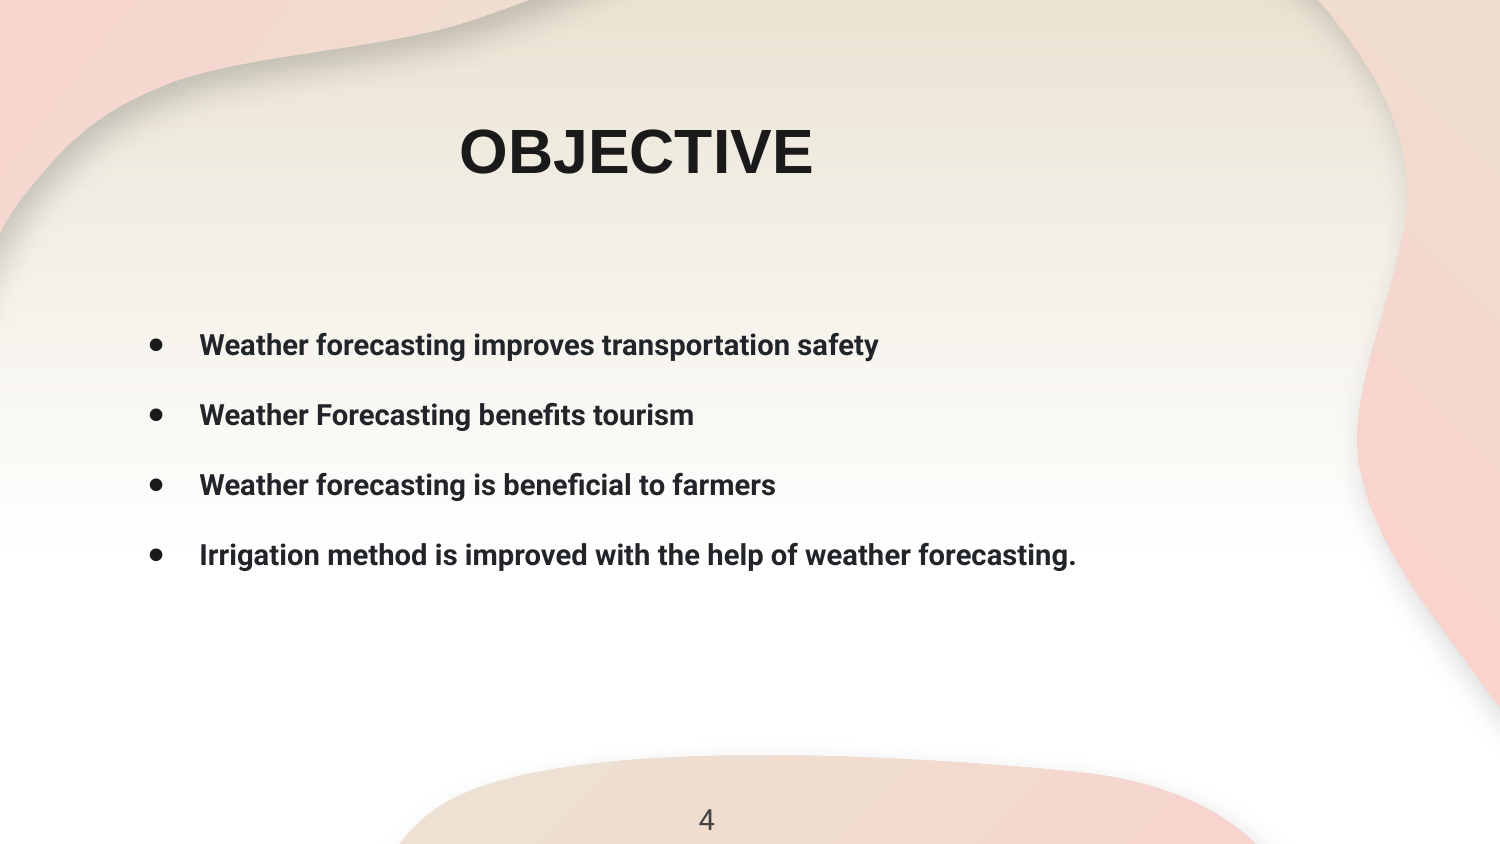

# OBJECTIVE

Weather forecasting improves transportation safety

Weather Forecasting benefits tourism

Weather forecasting is beneficial to farmers

Irrigation method is improved with the help of weather forecasting.

4